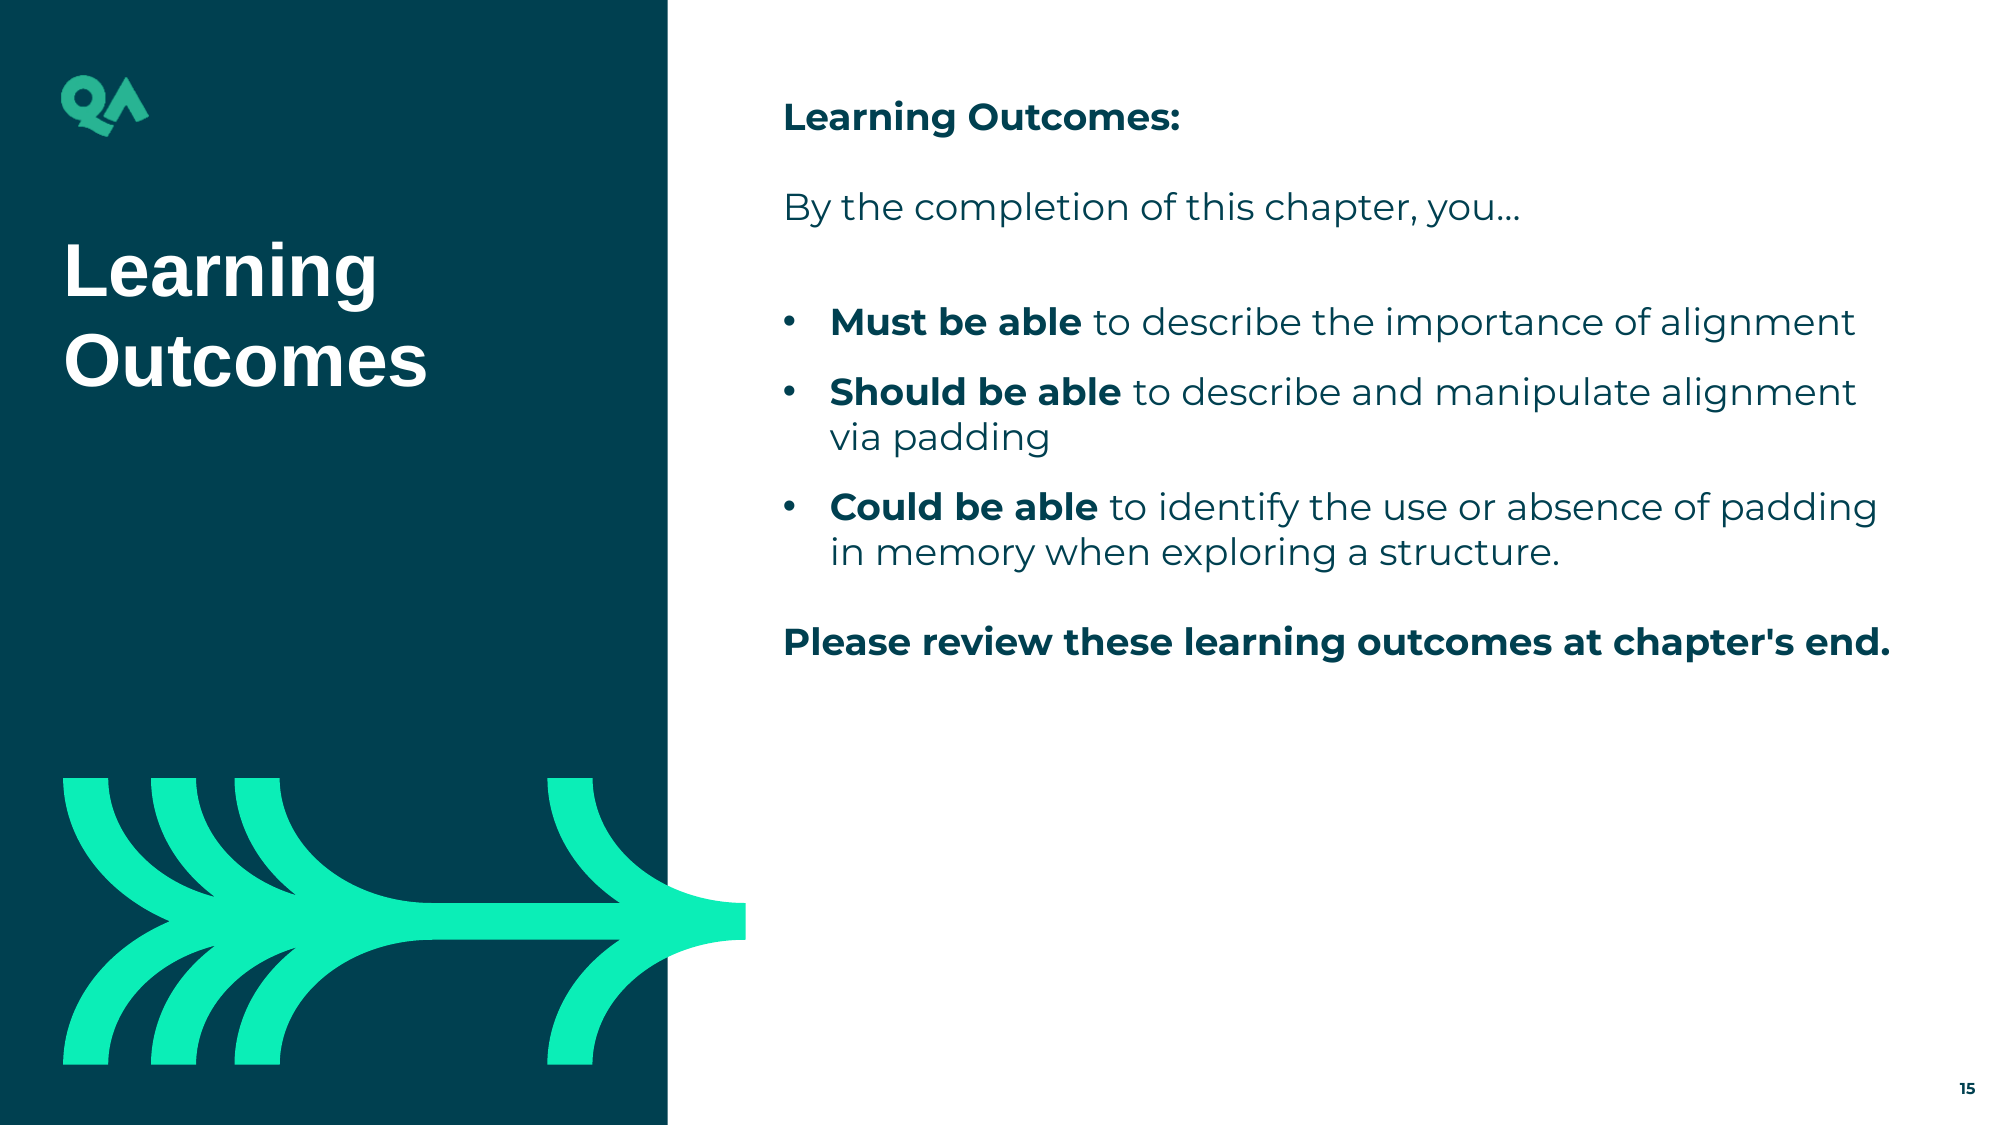

Learning Outcomes:

By the completion of this chapter, you…

Must be able to describe the importance of alignment
Should be able to describe and manipulate alignment via padding
Could be able to identify the use or absence of padding in memory when exploring a structure.

Please review these learning outcomes at chapter's end.

Learning Outcomes
15